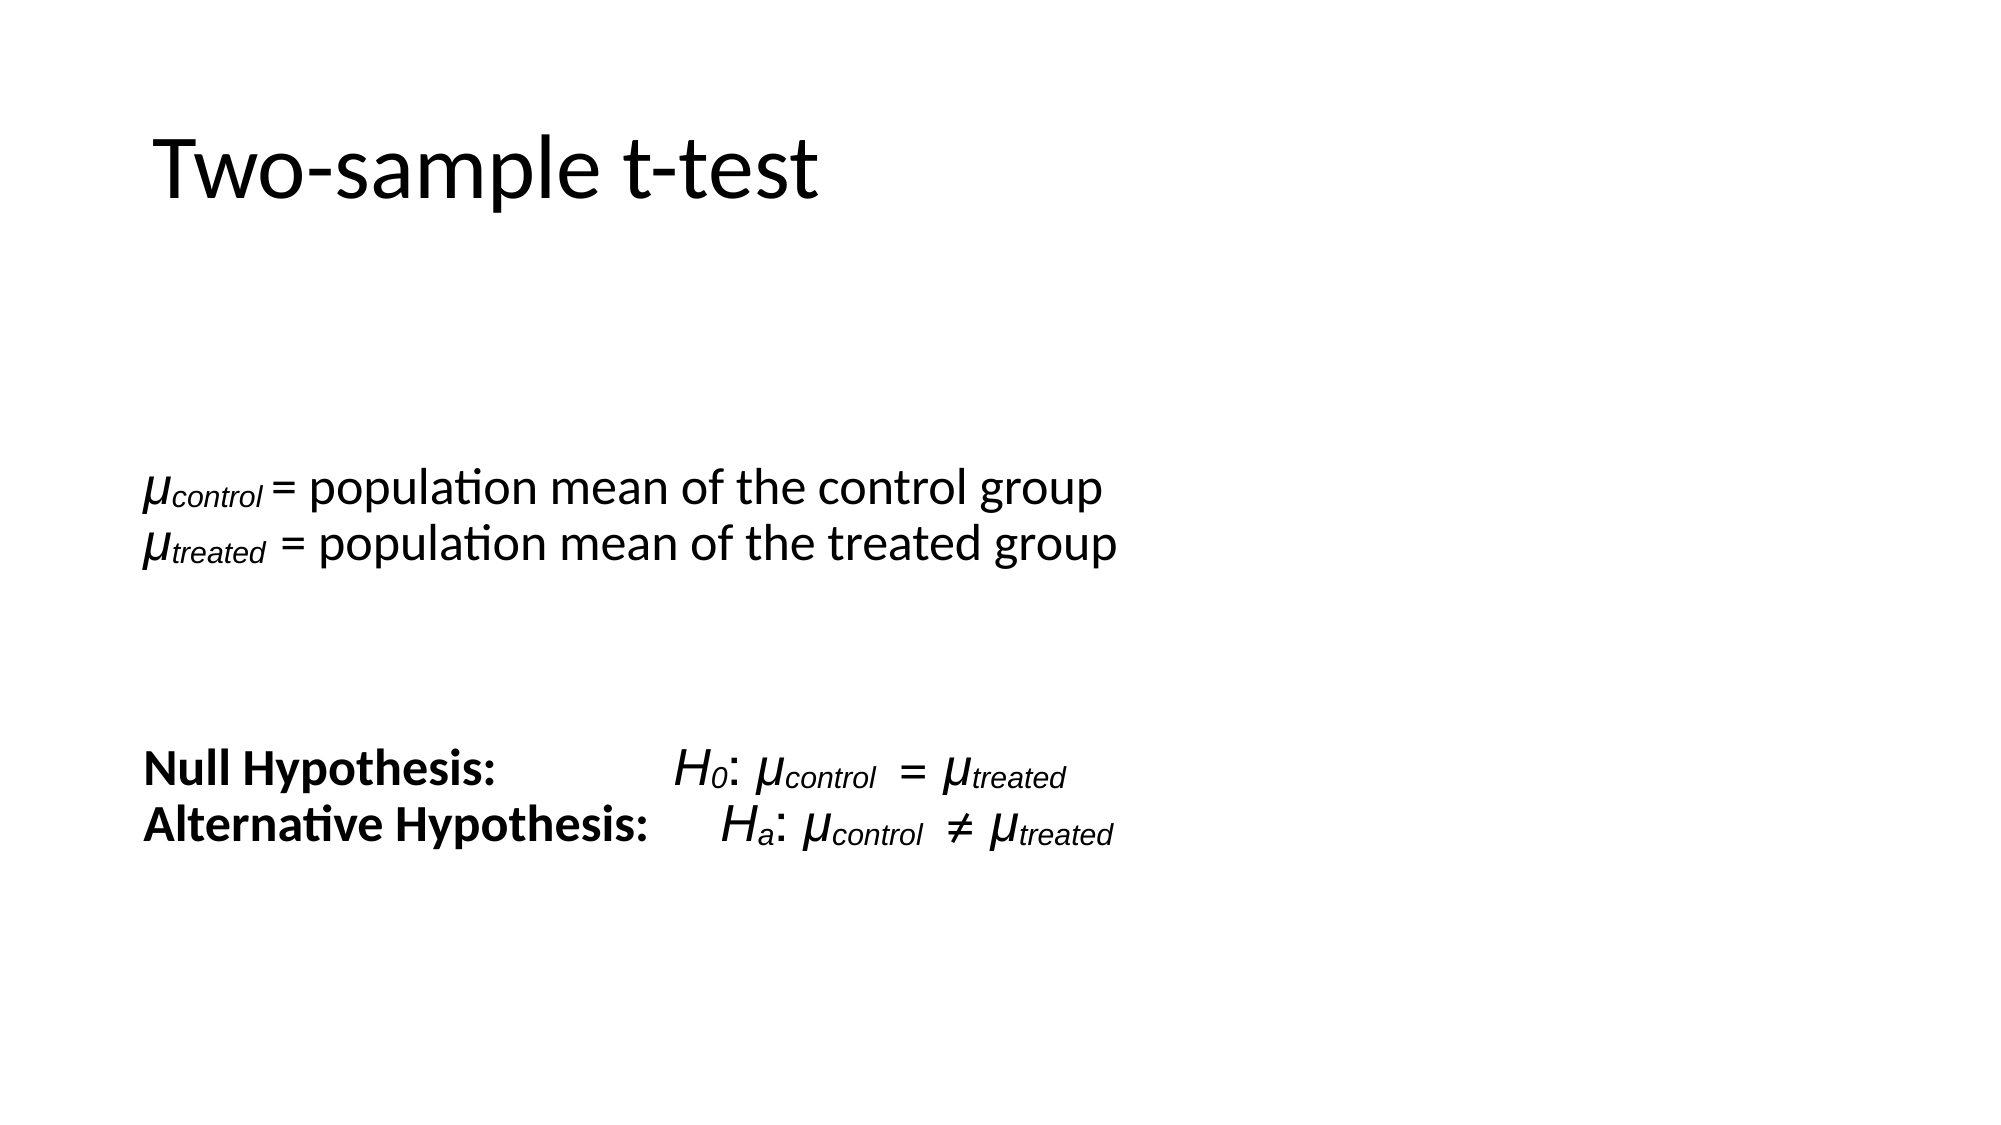

# Two-sample t-test
μcontrol = population mean of the control group
μtreated = population mean of the treated group

Null Hypothesis:               H0: μcontrol  = μtreated
Alternative Hypothesis:      Ha: μcontrol  ≠ μtreated